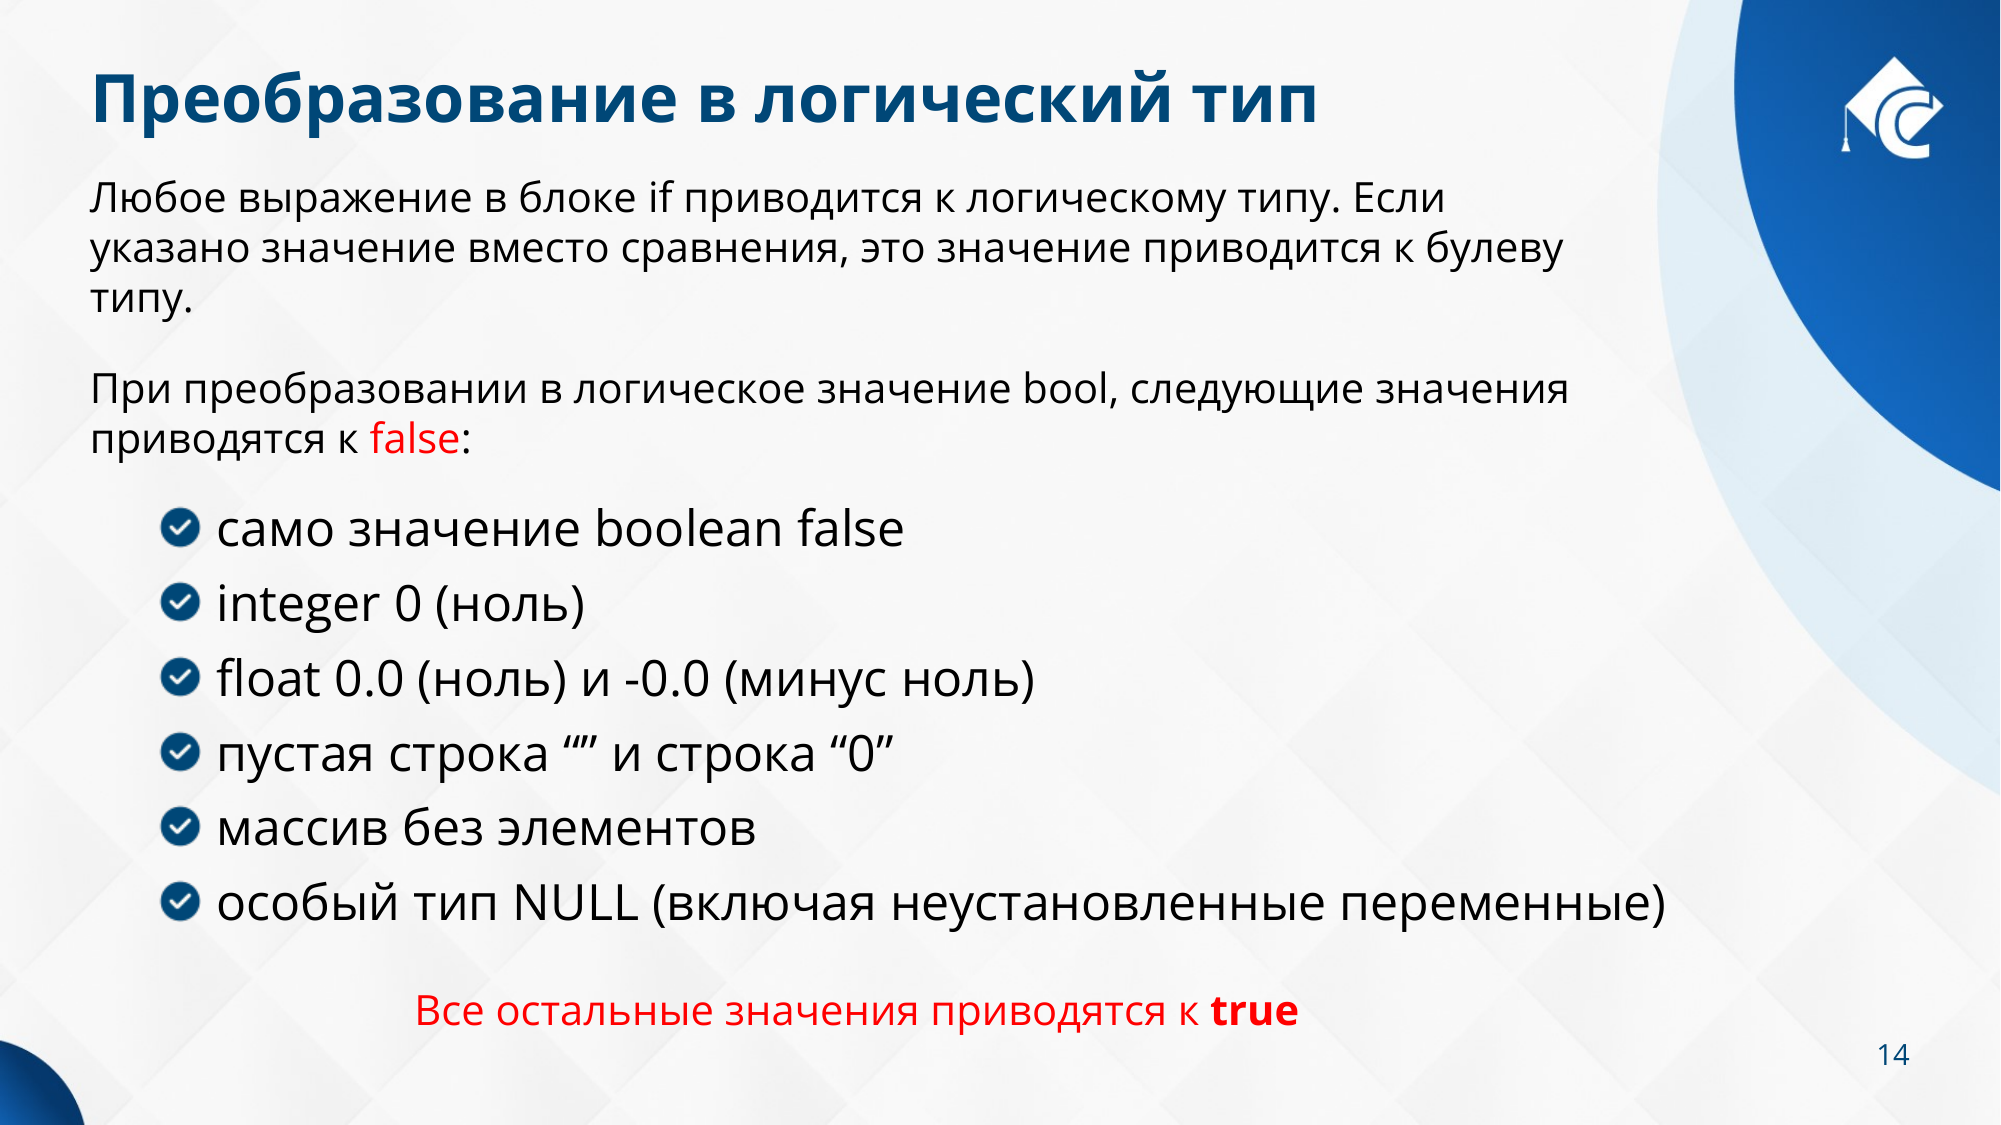

# Преобразование в логический тип
Любое выражение в блоке if приводится к логическому типу. Если указано значение вместо сравнения, это значение приводится к булеву типу.
При преобразовании в логическое значение bool, следующие значения приводятся к false:
само значение boolean false
integer 0 (ноль)
float 0.0 (ноль) и -0.0 (минус ноль)
пустая строка “” и строка “0”
массив без элементов
особый тип NULL (включая неустановленные переменные)
Все остальные значения приводятся к true
14